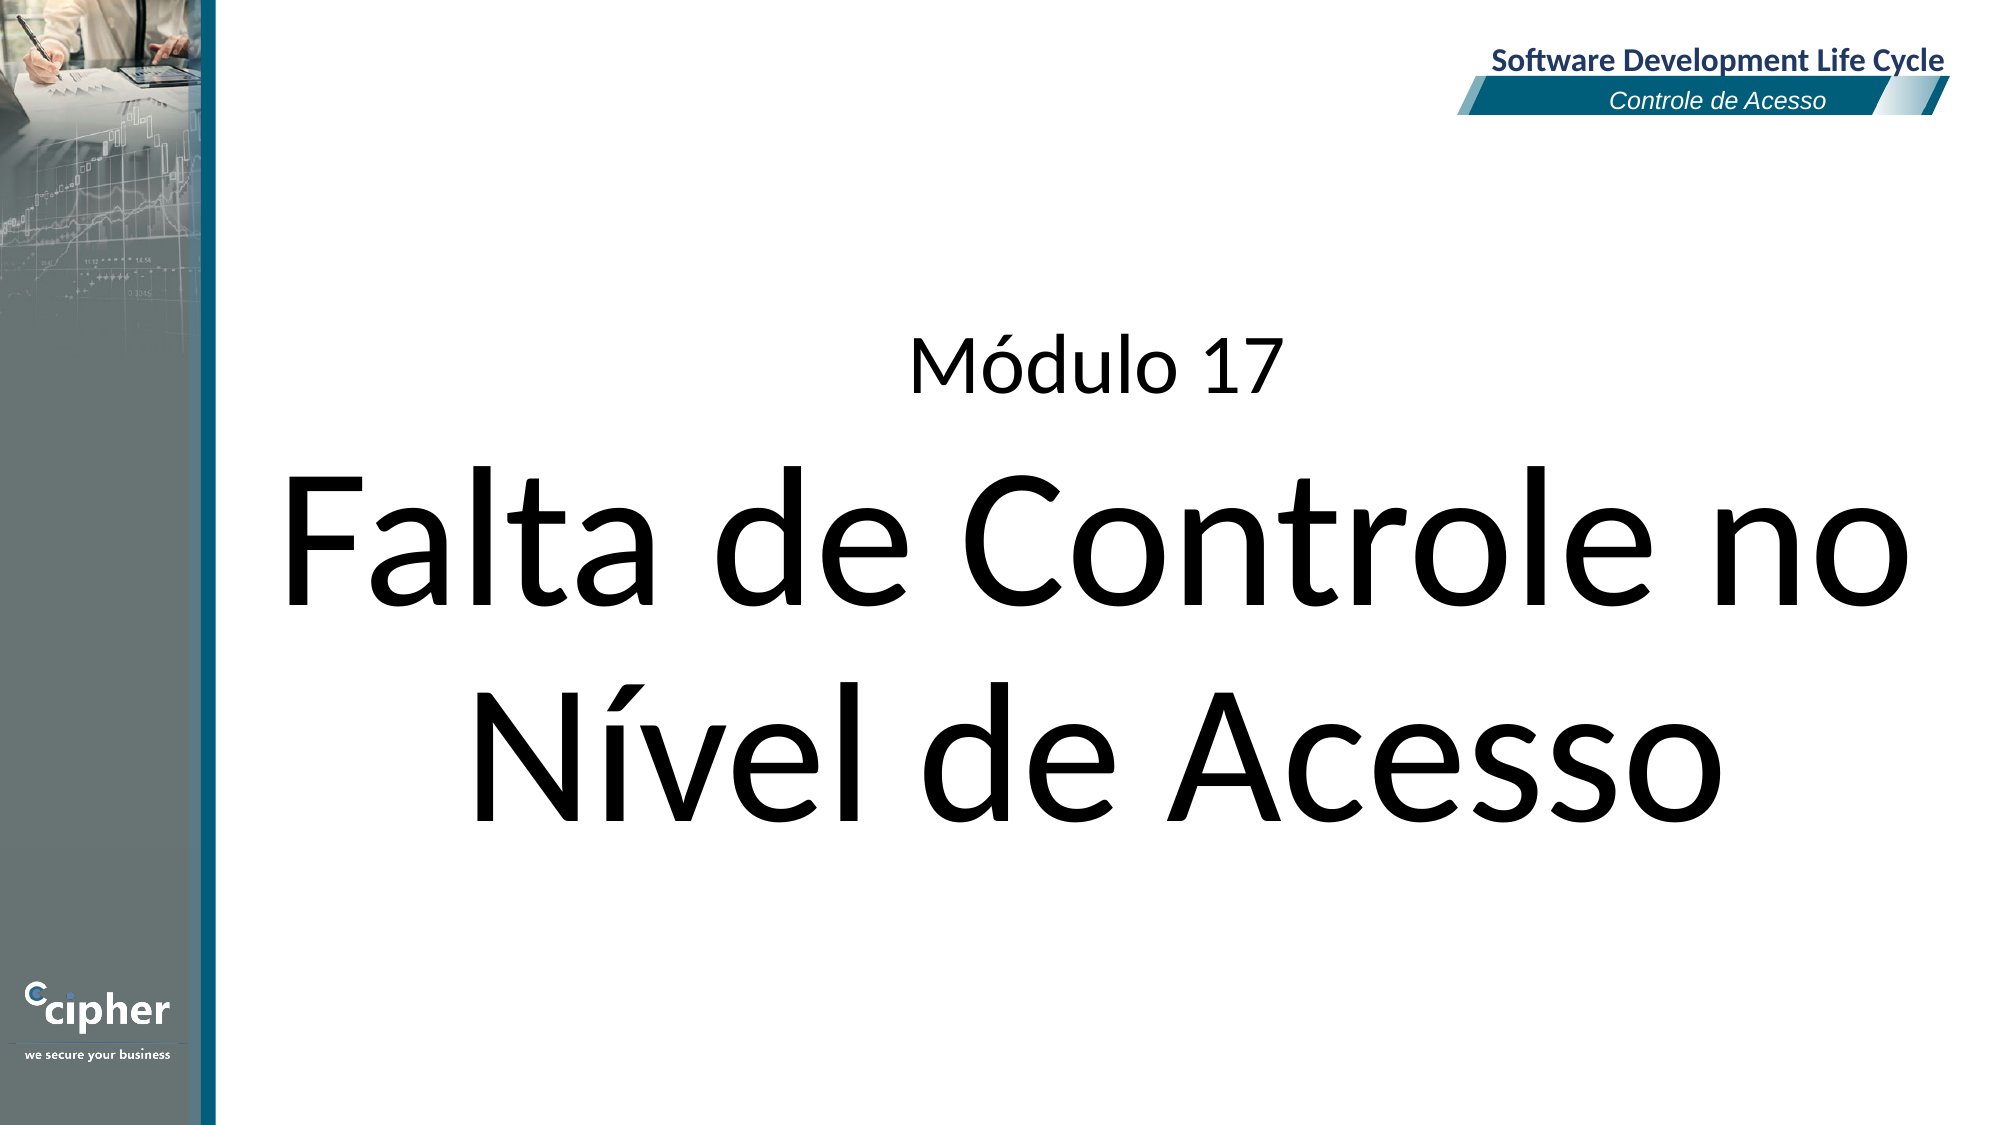

Software Development Life Cycle
Controle de Acesso

Módulo 17
Falta de Controle no Nível de Acesso